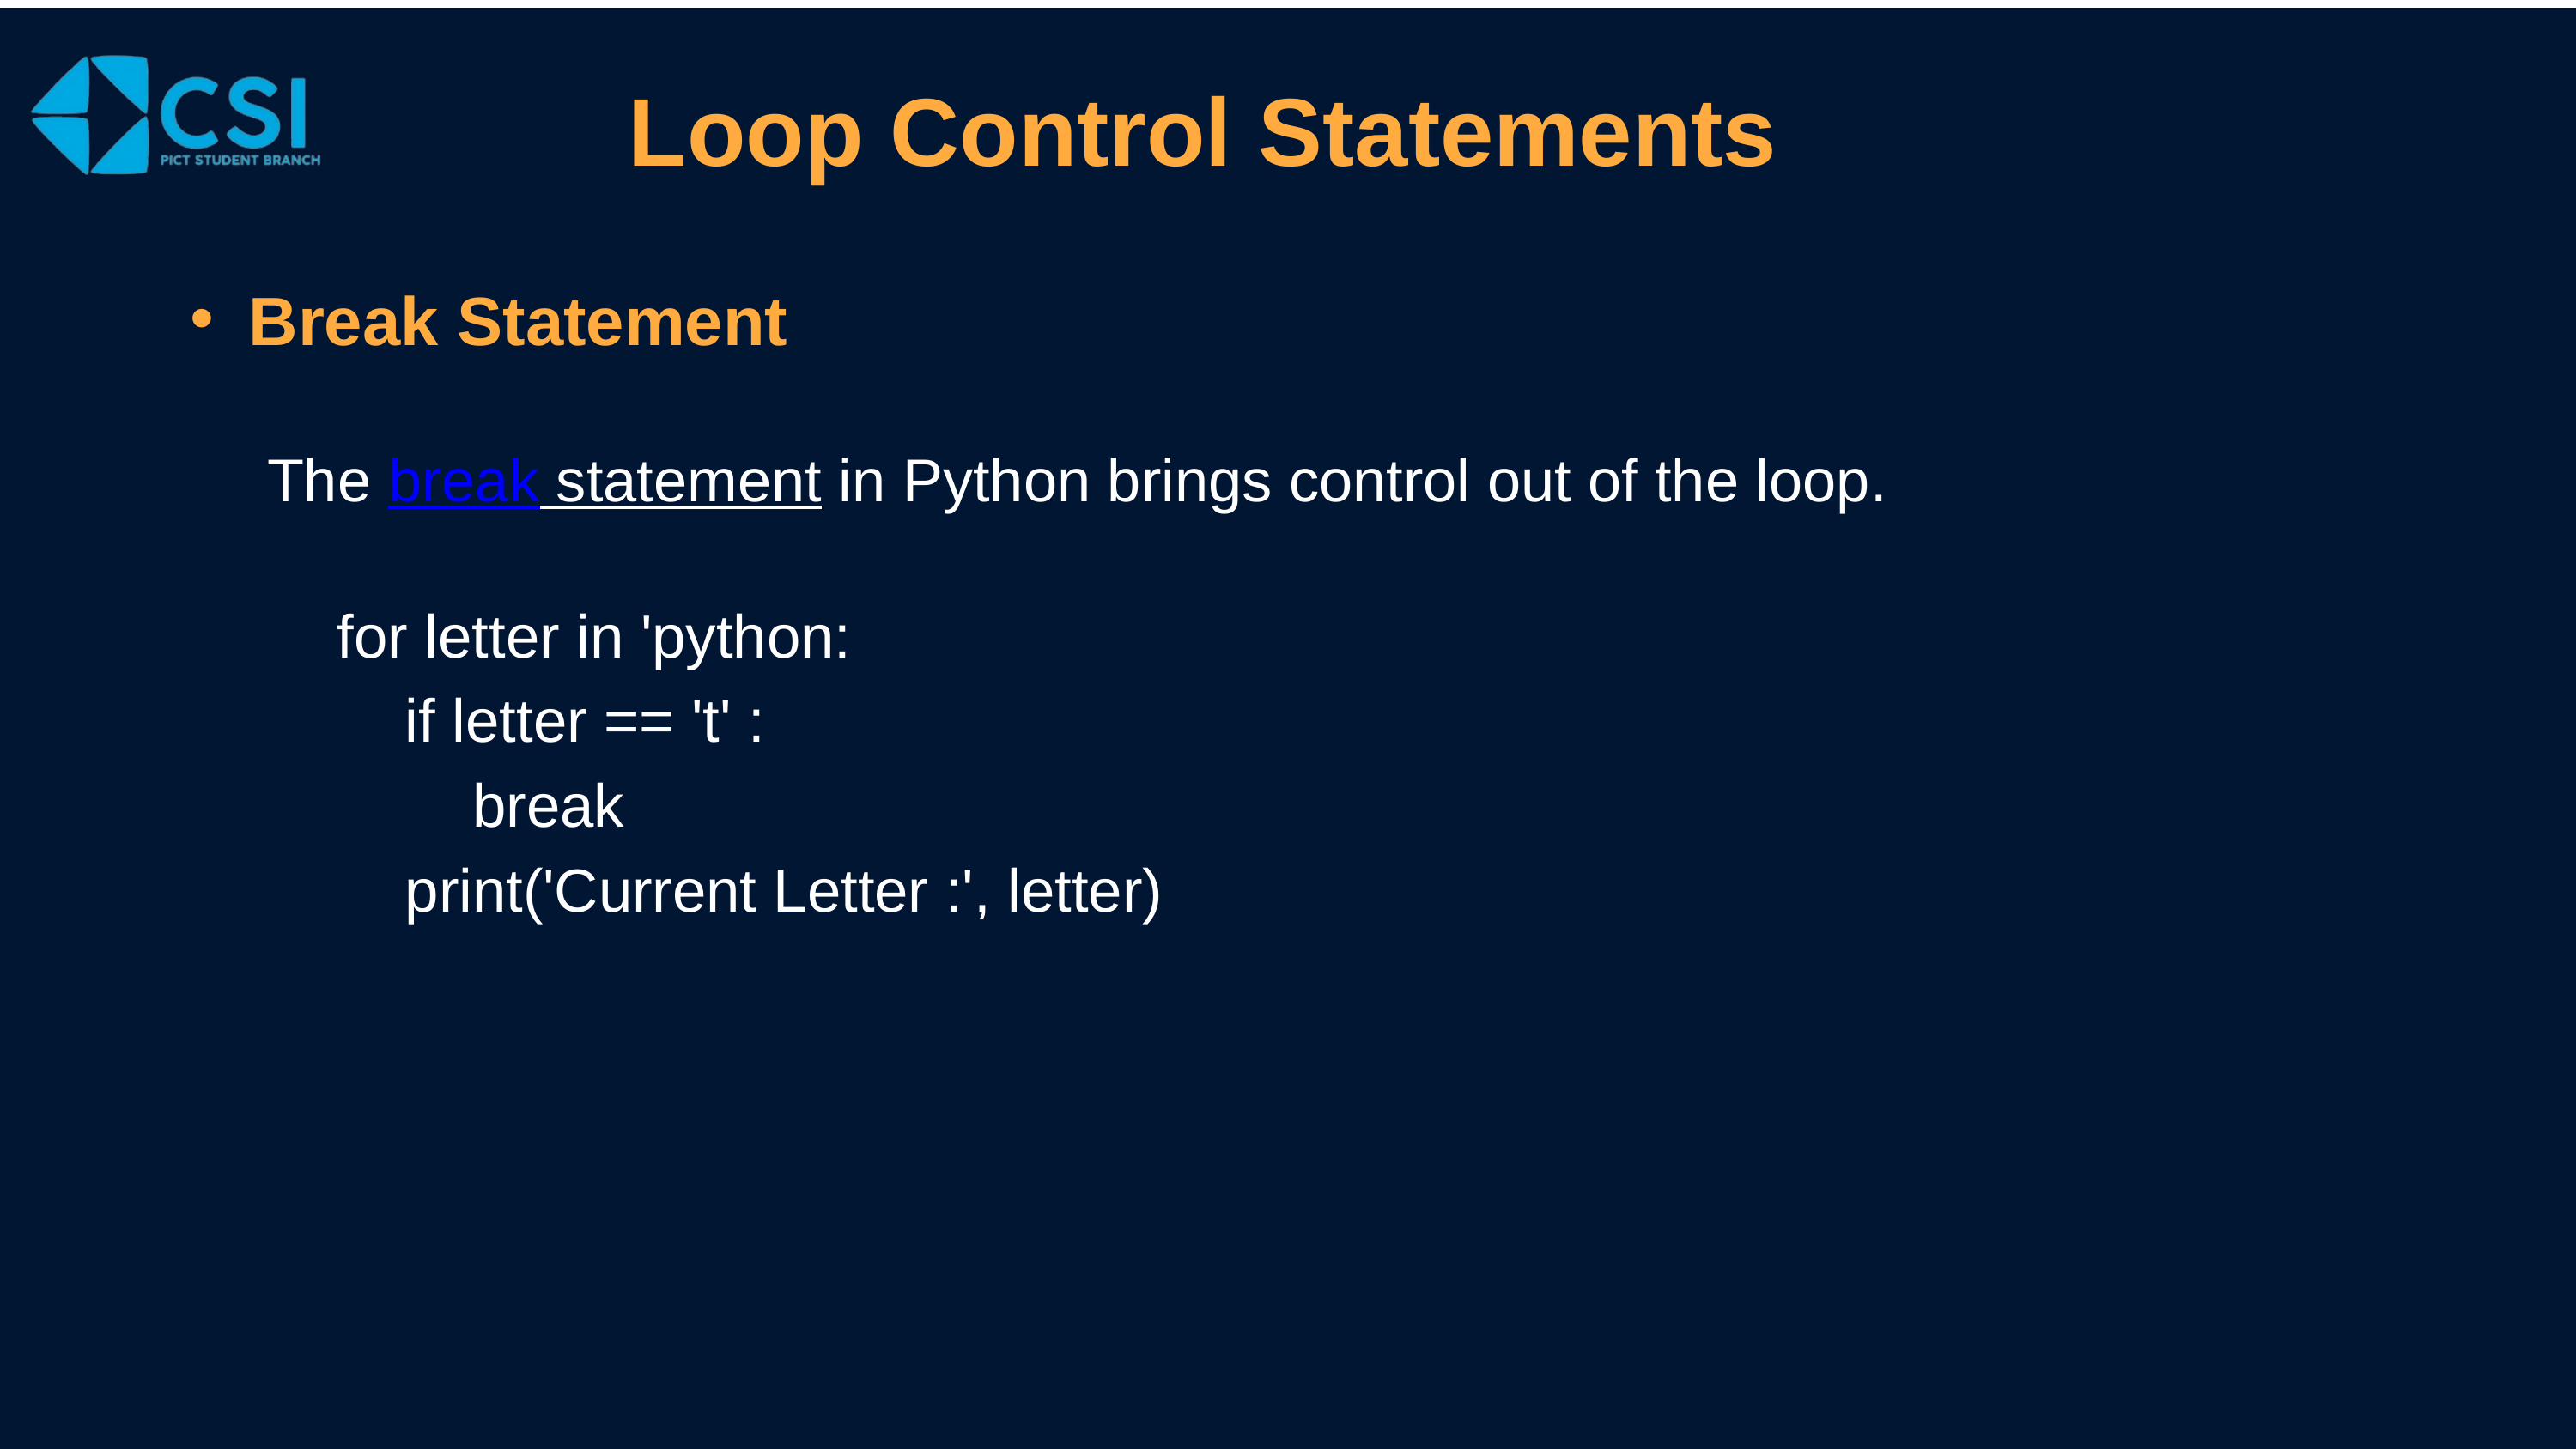

Loop Control Statements

Break Statement
The break statement in Python brings control out of the loop.
for letter in 'python:
    if letter == 't' :
        break
    print('Current Letter :', letter)